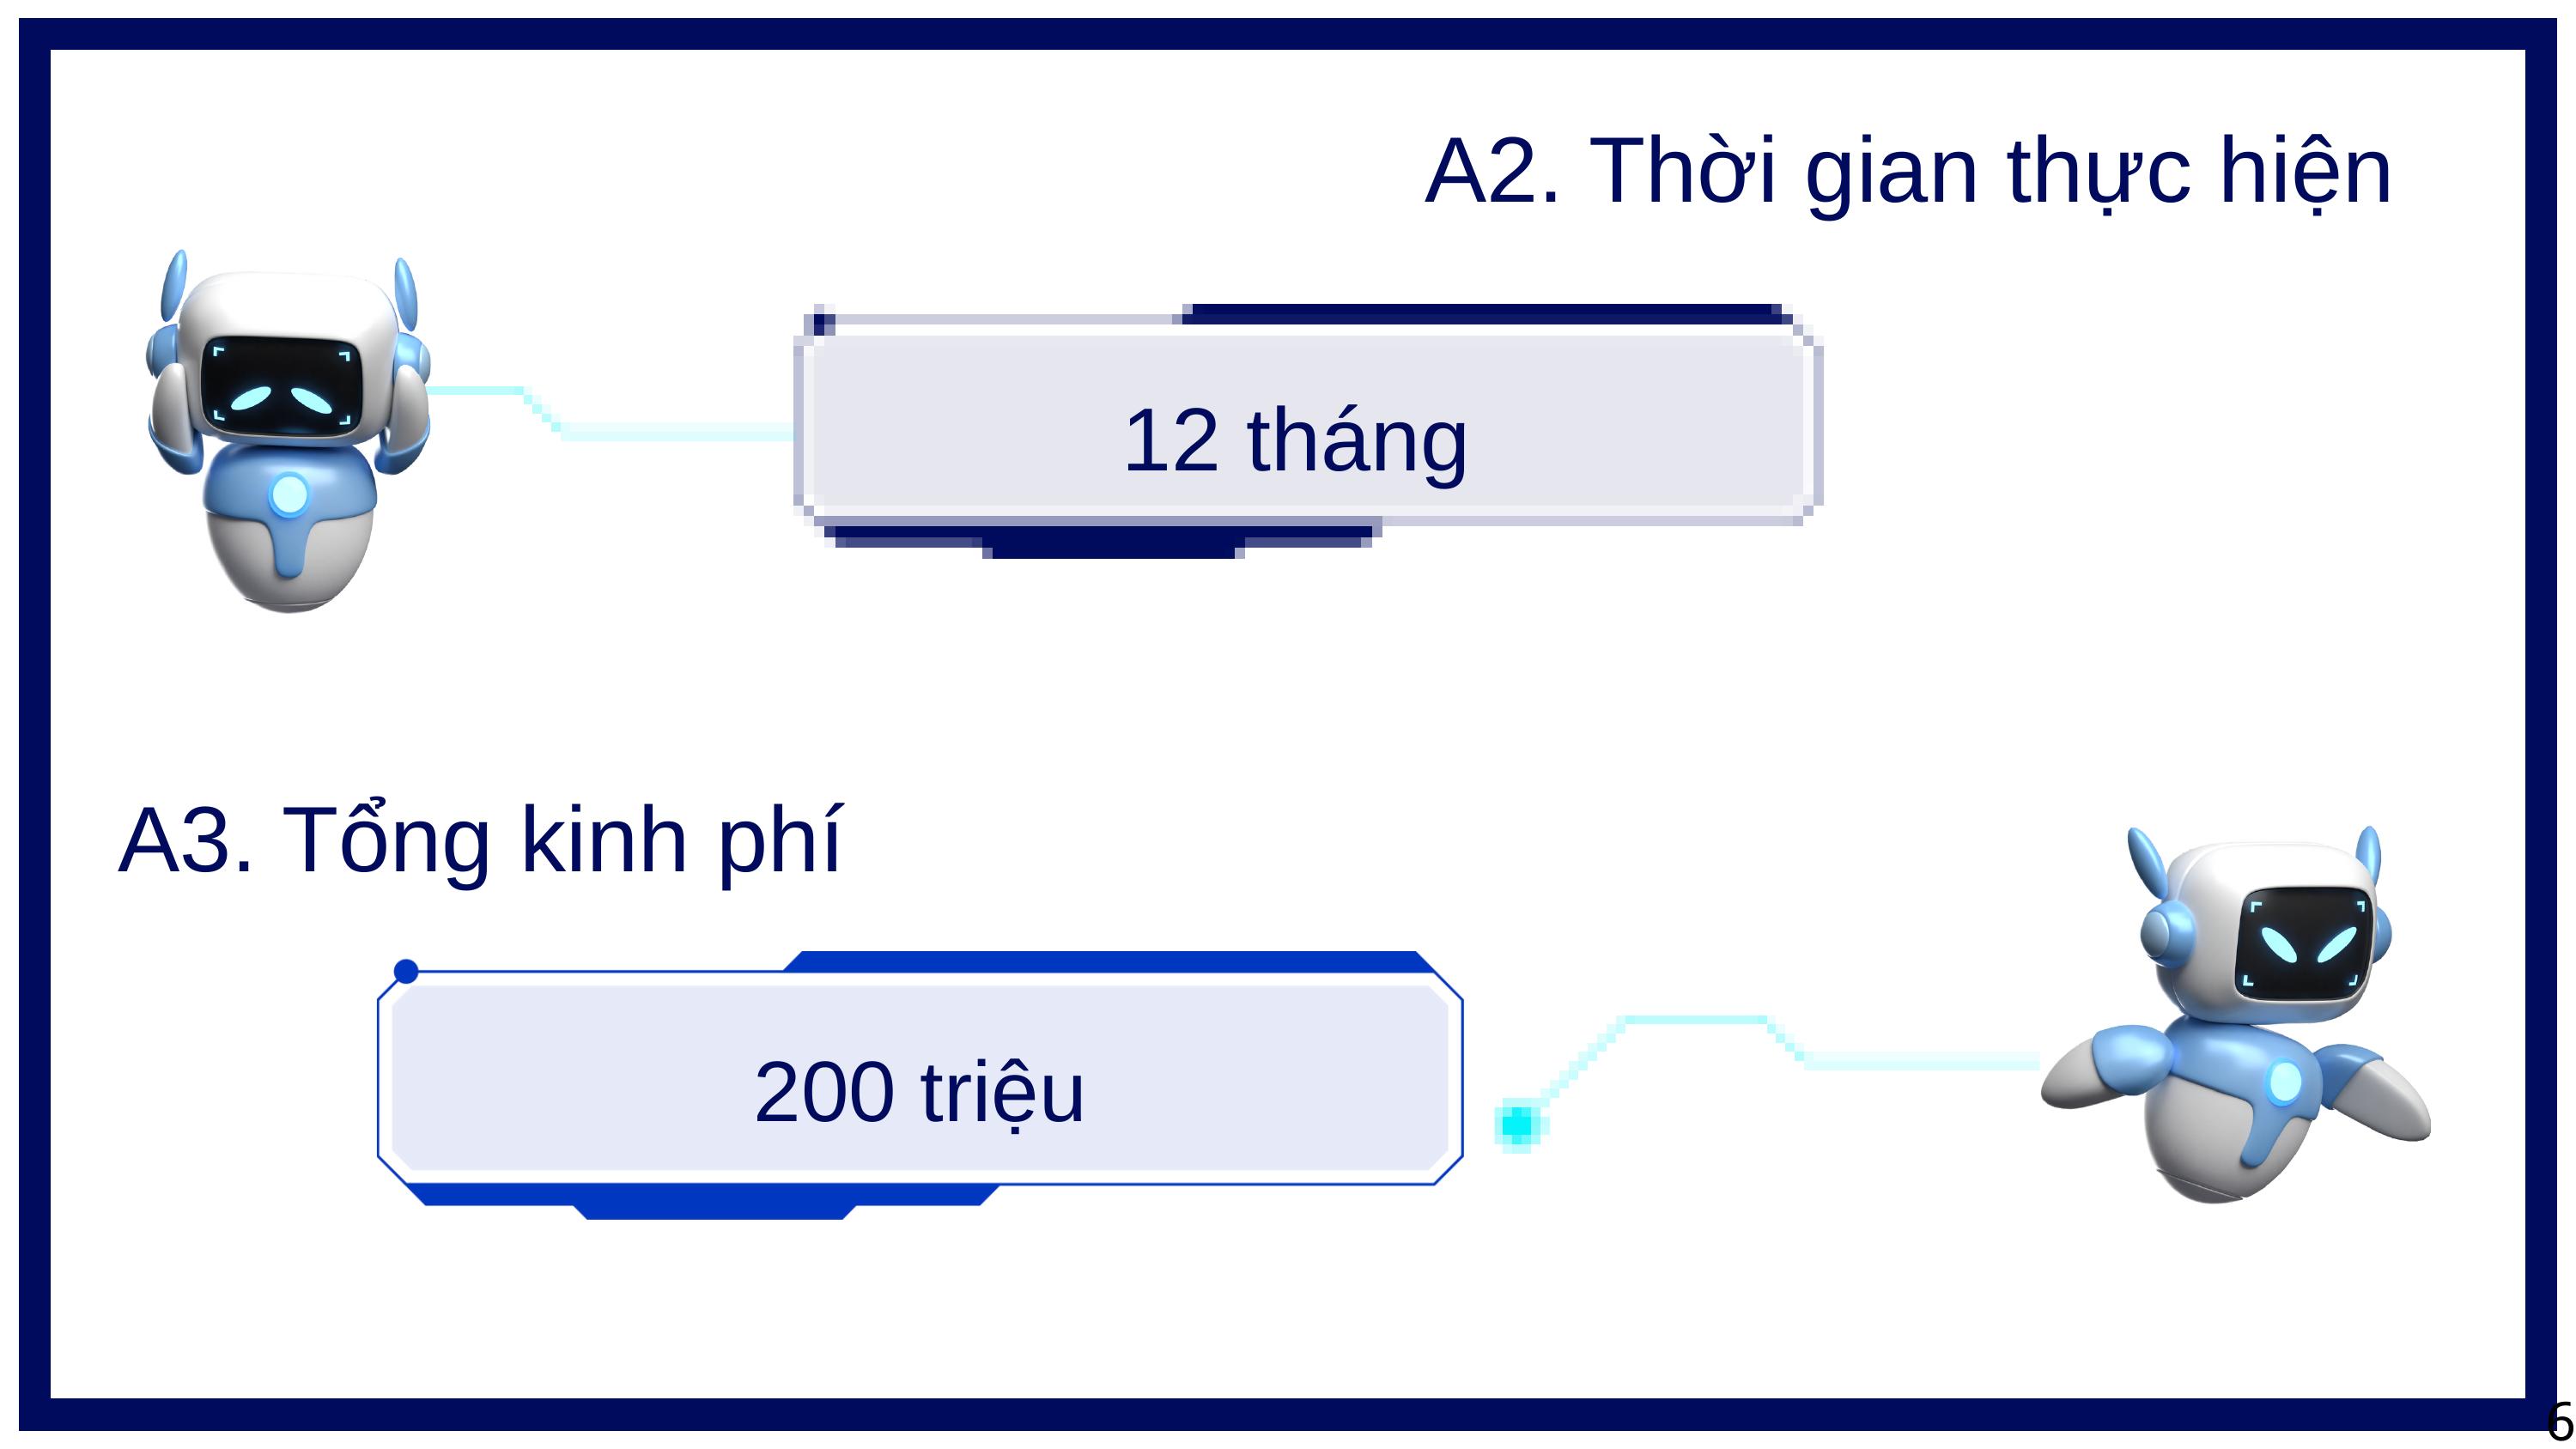

A2. Thời gian thực hiện

12 tháng

PRIVACY AND DATA CONCERNS
A3. Tổng kinh phí

200 triệu
6